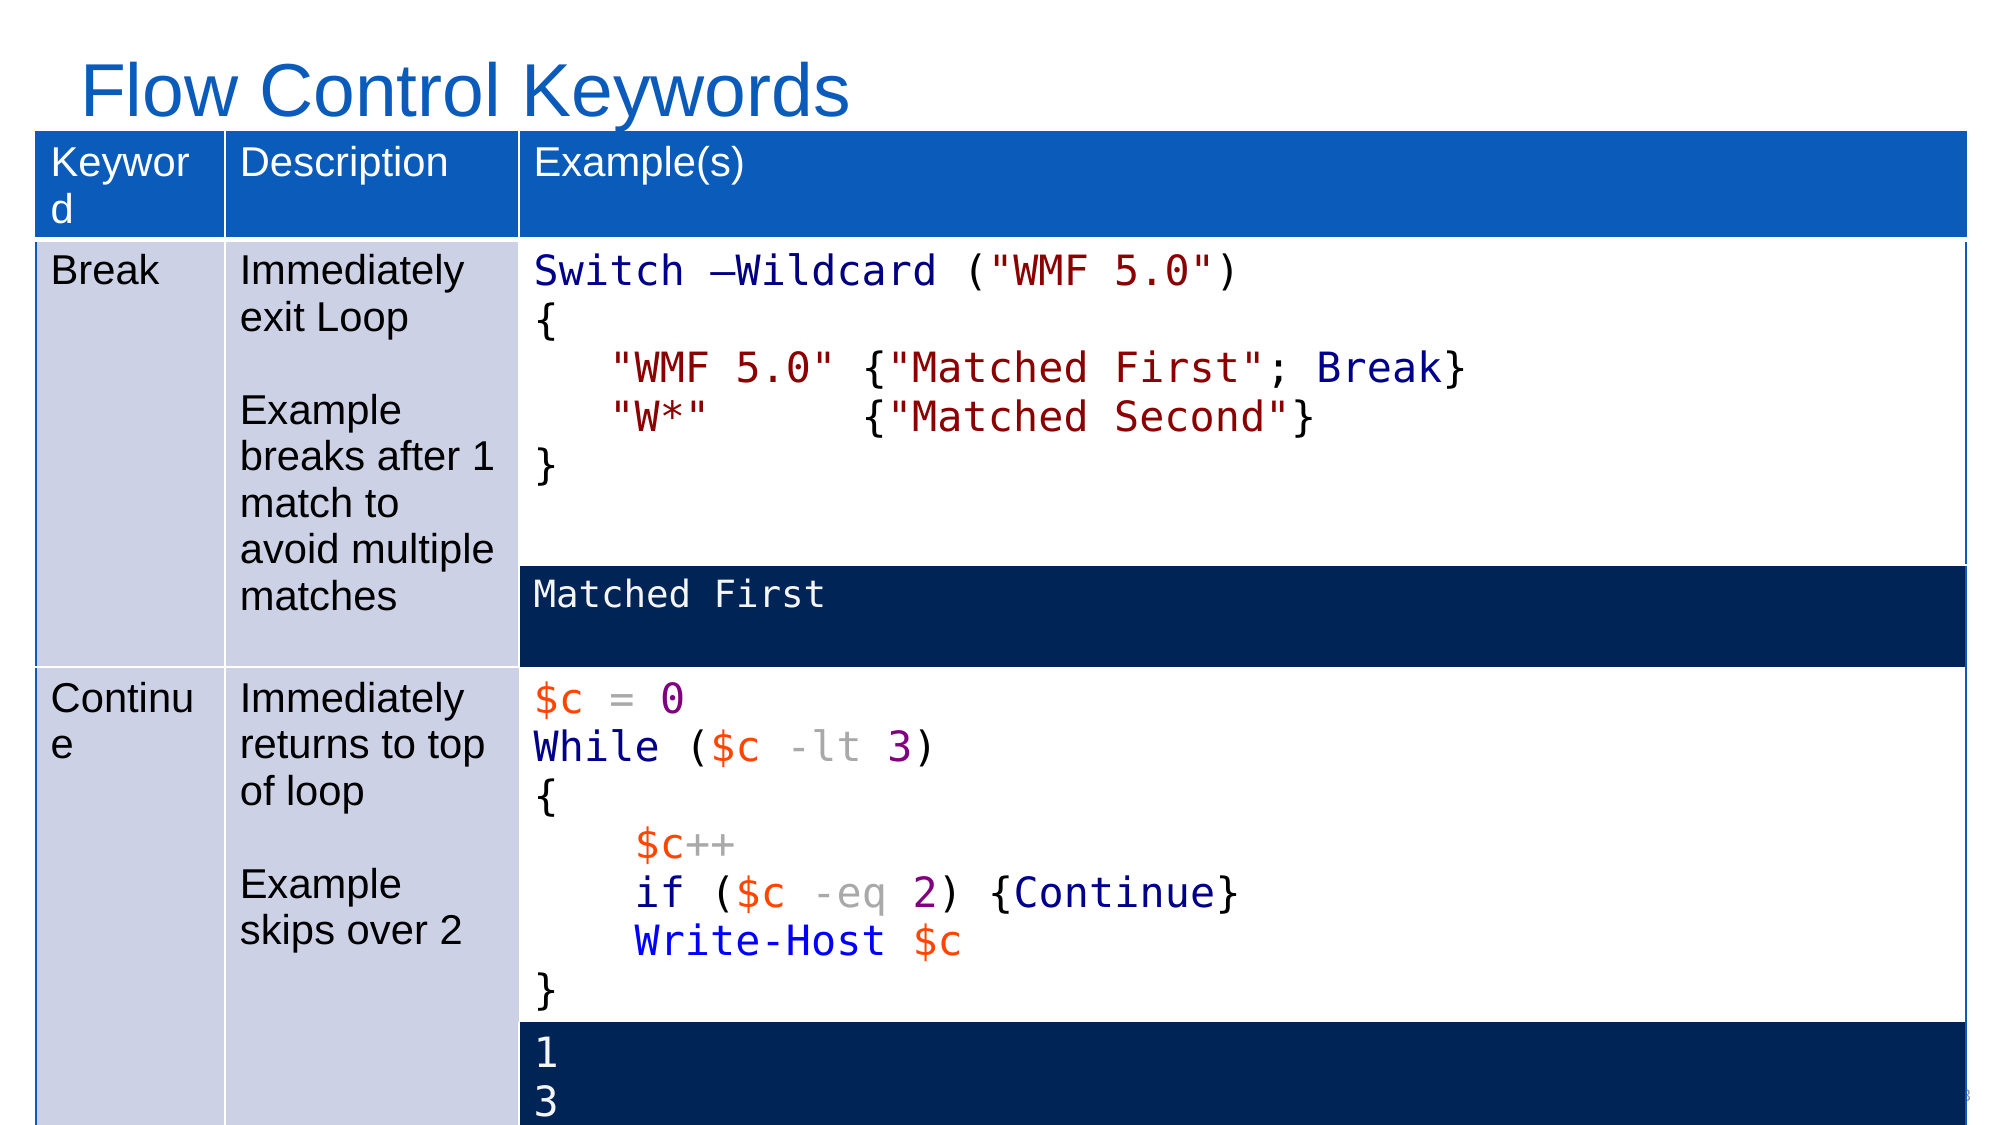

# Flow Control Keywords
| Keyword | Description | Example(s) |
| --- | --- | --- |
| Break | Immediately exit Loop Example breaks after 1 match to avoid multiple matches | Switch –Wildcard ("WMF 5.0") { "WMF 5.0" {"Matched First"; Break} "W\*" {"Matched Second"} } |
|  |  | Matched First |
| Continue | Immediately returns to top of loop Example skips over 2 | $c = 0 While ($c -lt 3) { $c++ if ($c -eq 2) {Continue} Write-Host $c } |
|  |  | 1 3 |
543